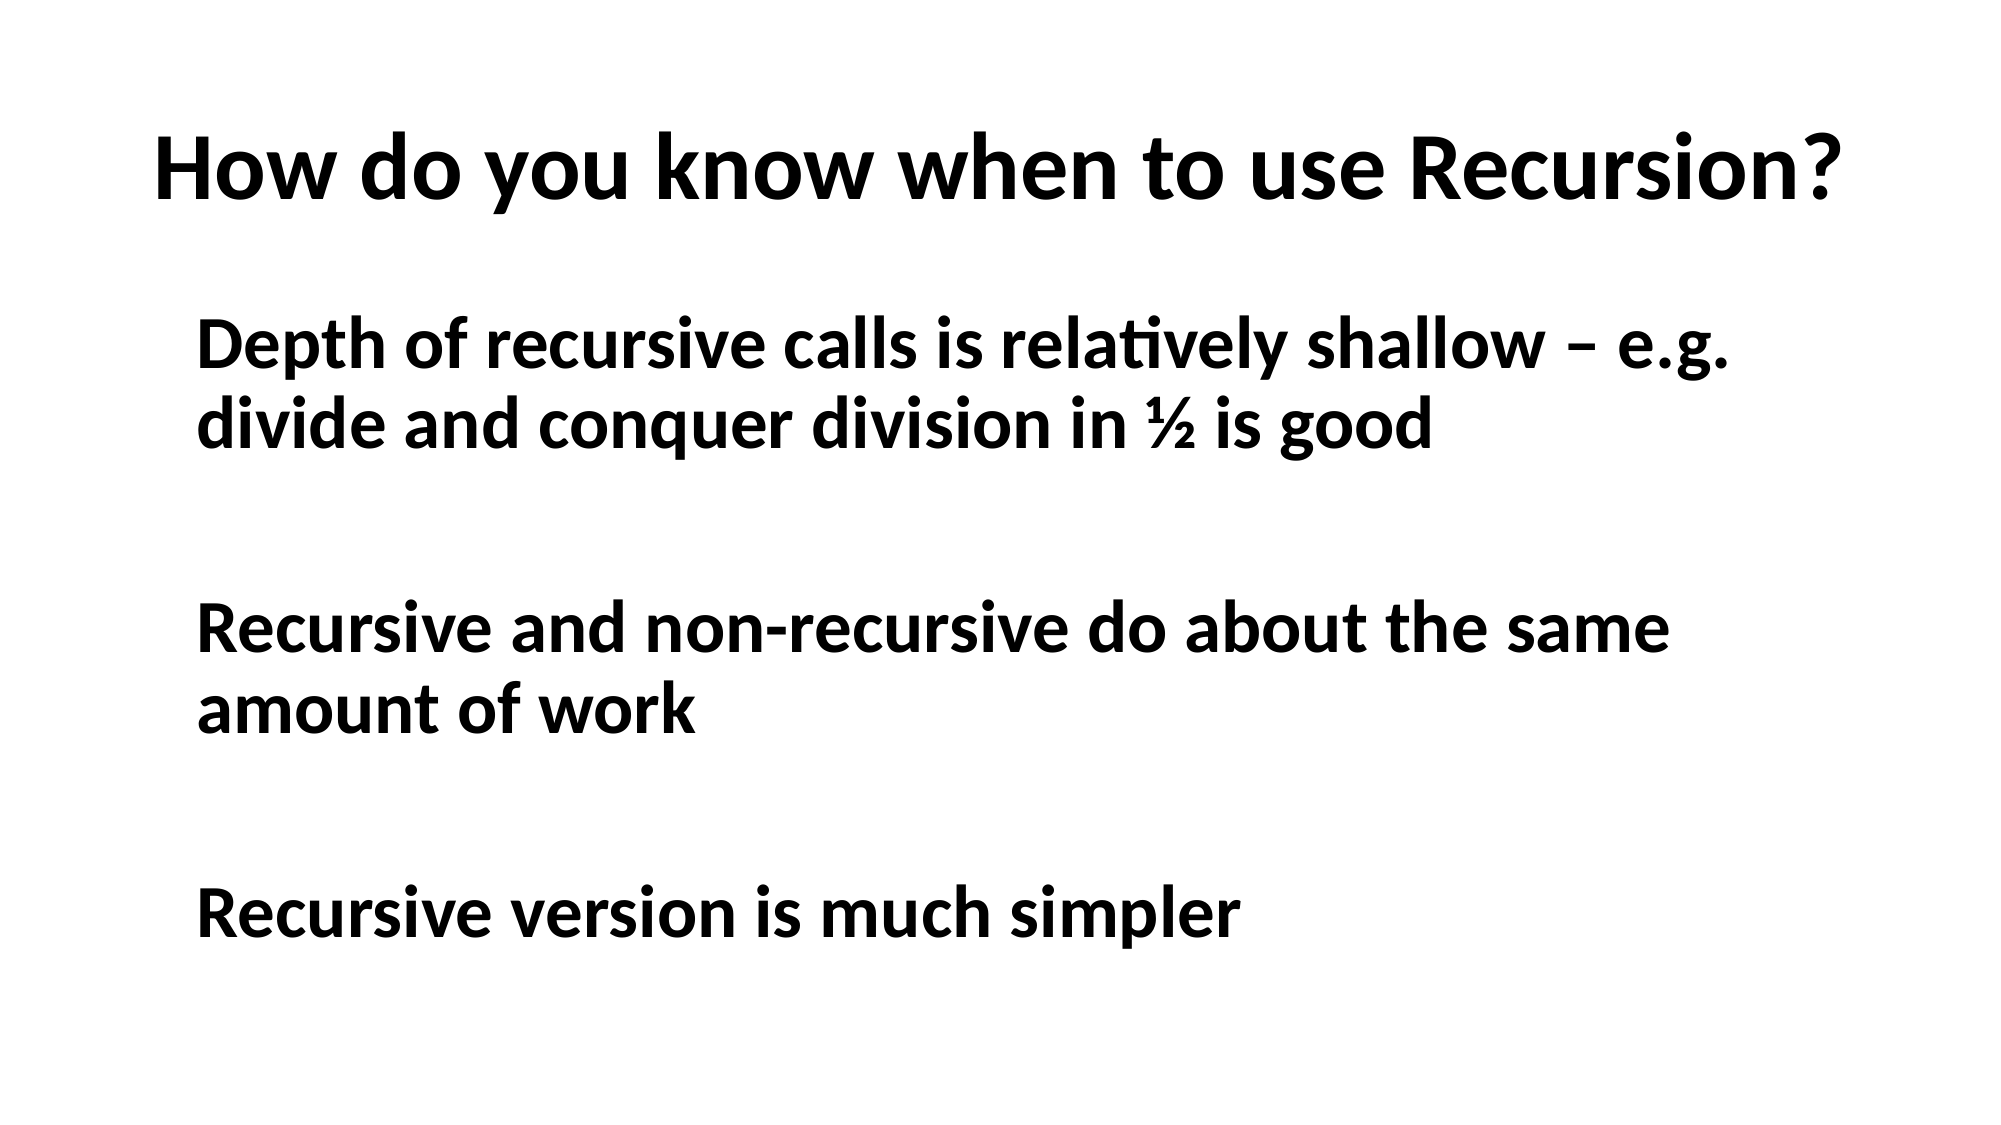

# How do you know when to use Recursion?
Depth of recursive calls is relatively shallow – e.g. divide and conquer division in ½ is good

Recursive and non-recursive do about the same amount of work

Recursive version is much simpler